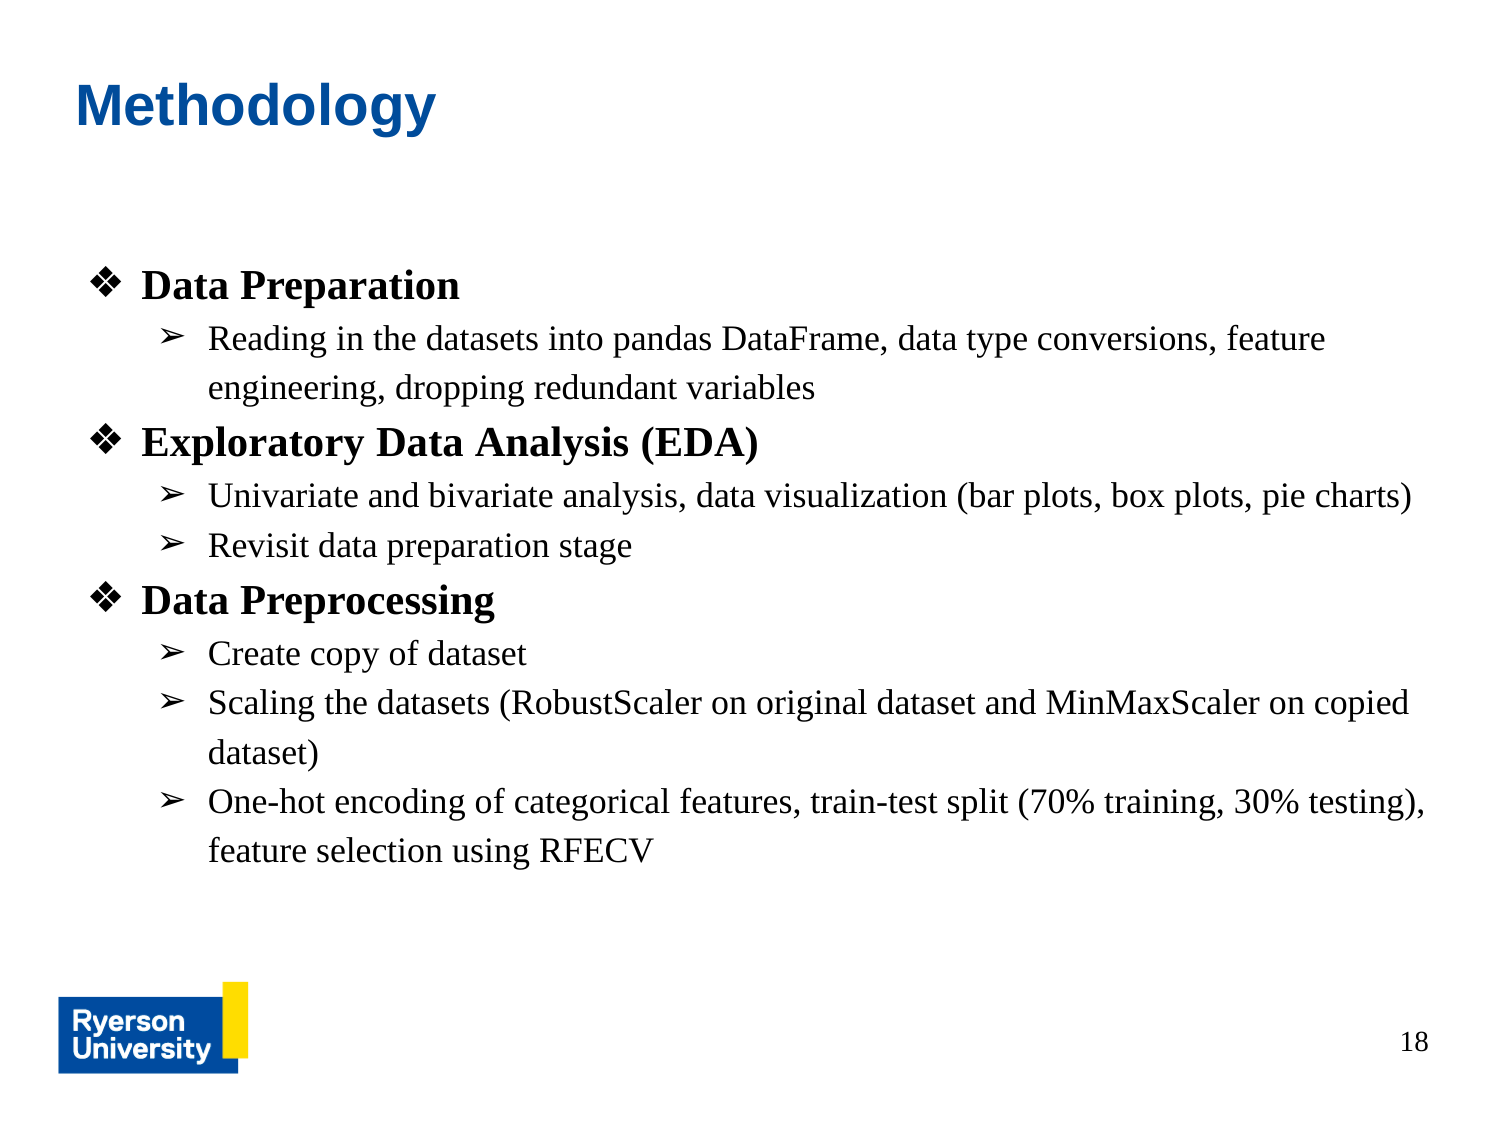

# Methodology
Data Preparation
Reading in the datasets into pandas DataFrame, data type conversions, feature engineering, dropping redundant variables
Exploratory Data Analysis (EDA)
Univariate and bivariate analysis, data visualization (bar plots, box plots, pie charts)
Revisit data preparation stage
Data Preprocessing
Create copy of dataset
Scaling the datasets (RobustScaler on original dataset and MinMaxScaler on copied dataset)
One-hot encoding of categorical features, train-test split (70% training, 30% testing), feature selection using RFECV

18